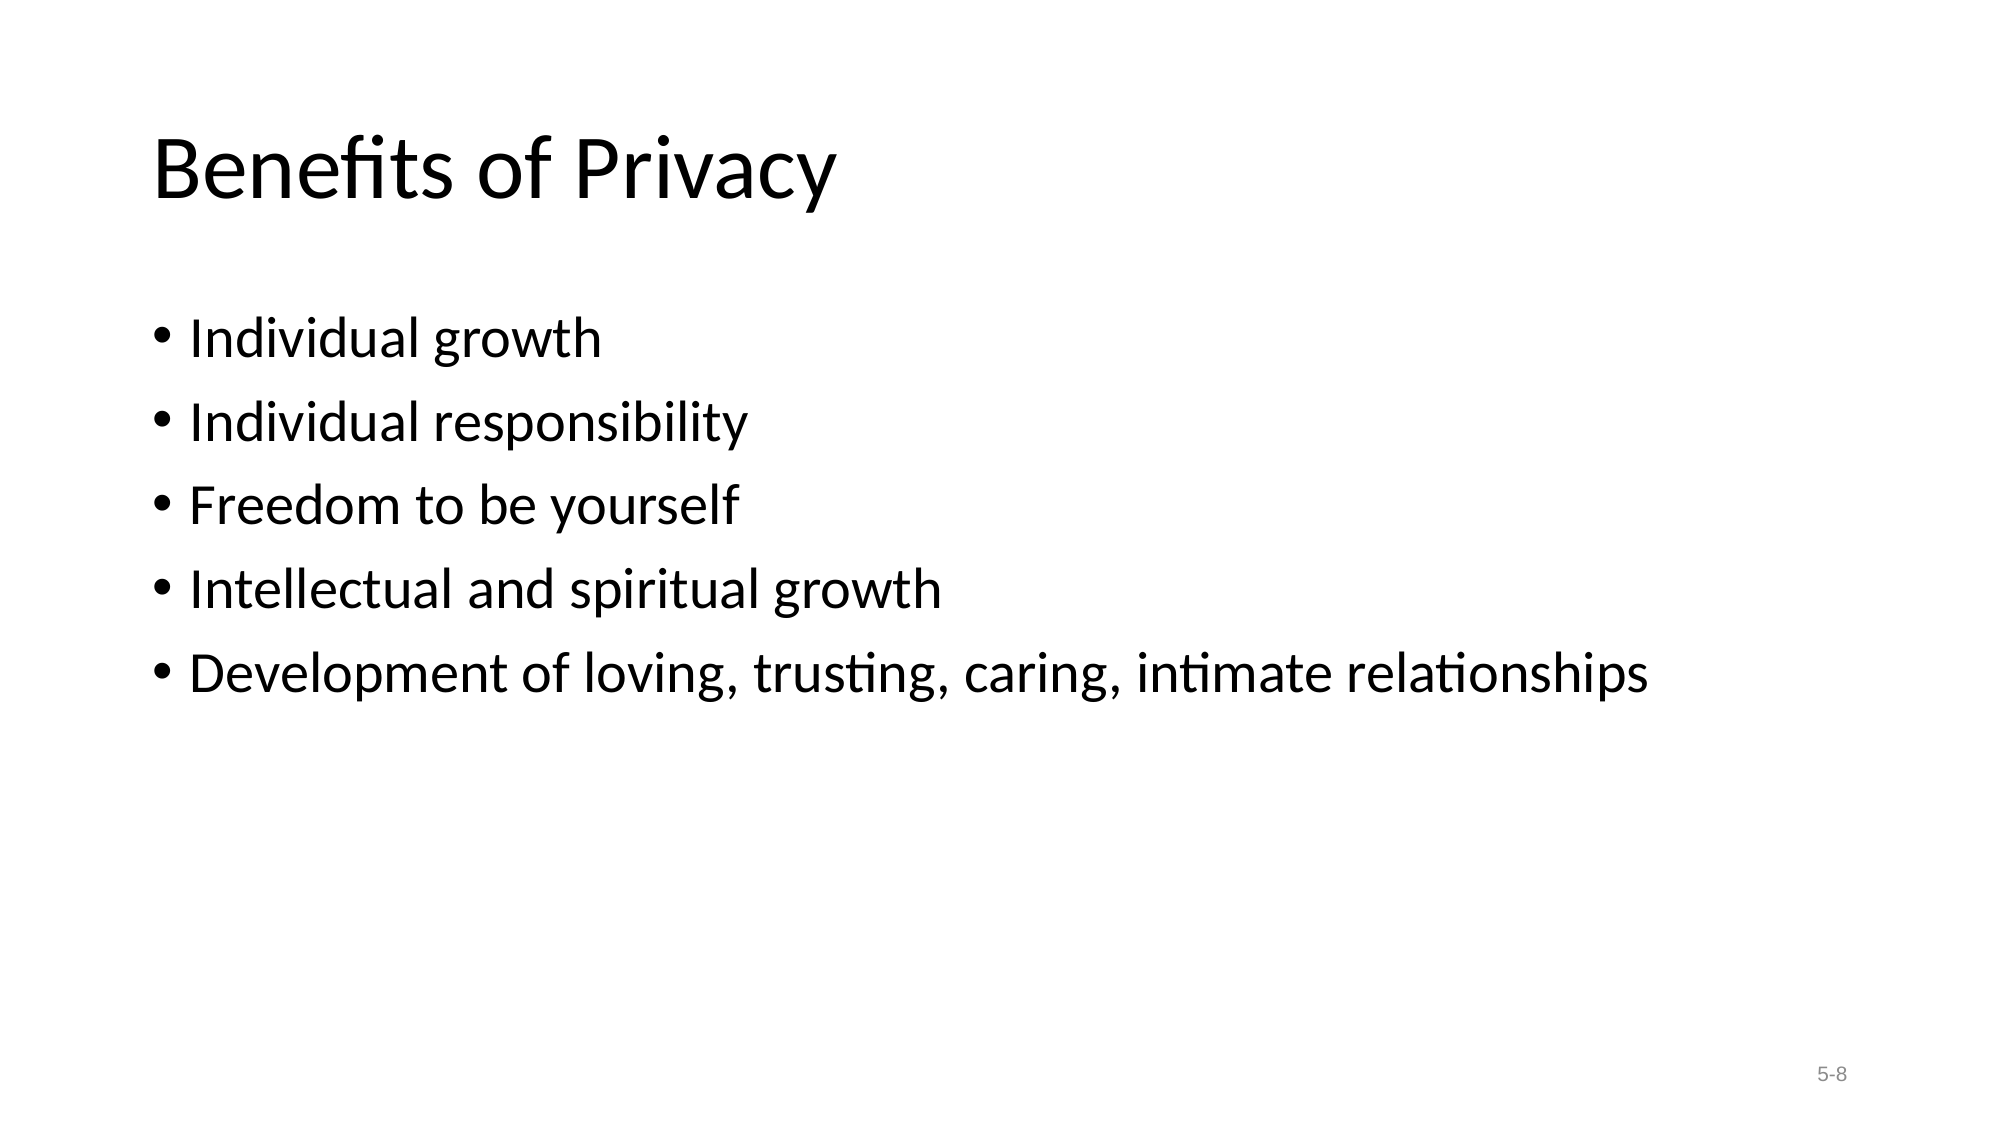

# Benefits of Privacy
Individual growth
Individual responsibility
Freedom to be yourself
Intellectual and spiritual growth
Development of loving, trusting, caring, intimate relationships

5-8